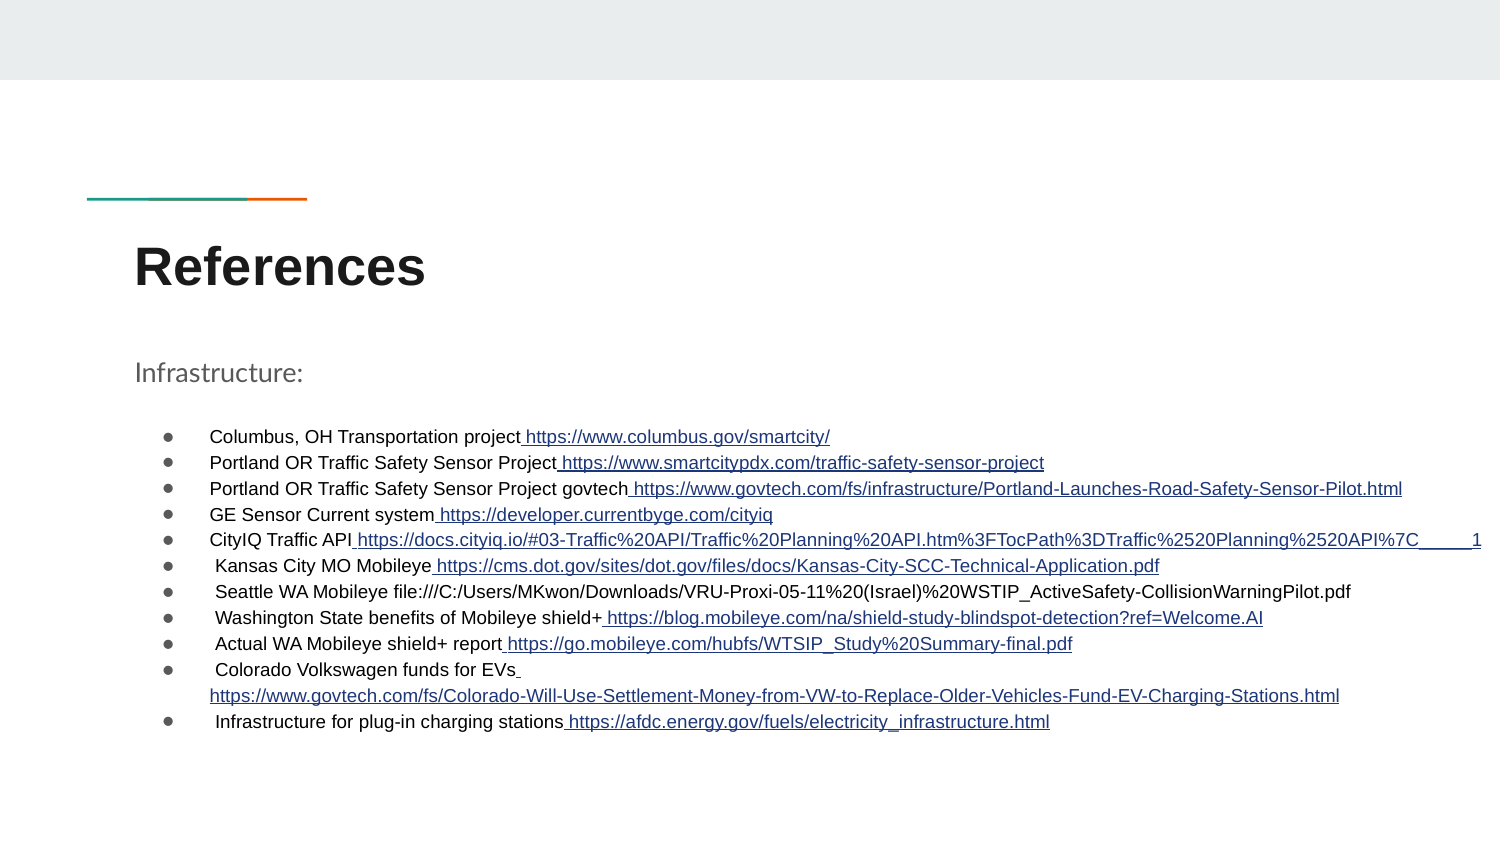

# References
Infrastructure:
Columbus, OH Transportation project https://www.columbus.gov/smartcity/
Portland OR Traffic Safety Sensor Project https://www.smartcitypdx.com/traffic-safety-sensor-project
Portland OR Traffic Safety Sensor Project govtech https://www.govtech.com/fs/infrastructure/Portland-Launches-Road-Safety-Sensor-Pilot.html
GE Sensor Current system https://developer.currentbyge.com/cityiq
CityIQ Traffic API https://docs.cityiq.io/#03-Traffic%20API/Traffic%20Planning%20API.htm%3FTocPath%3DTraffic%2520Planning%2520API%7C_____1
 Kansas City MO Mobileye https://cms.dot.gov/sites/dot.gov/files/docs/Kansas-City-SCC-Technical-Application.pdf
 Seattle WA Mobileye file:///C:/Users/MKwon/Downloads/VRU-Proxi-05-11%20(Israel)%20WSTIP_ActiveSafety-CollisionWarningPilot.pdf
 Washington State benefits of Mobileye shield+ https://blog.mobileye.com/na/shield-study-blindspot-detection?ref=Welcome.AI
 Actual WA Mobileye shield+ report https://go.mobileye.com/hubfs/WTSIP_Study%20Summary-final.pdf
 Colorado Volkswagen funds for EVs https://www.govtech.com/fs/Colorado-Will-Use-Settlement-Money-from-VW-to-Replace-Older-Vehicles-Fund-EV-Charging-Stations.html
 Infrastructure for plug-in charging stations https://afdc.energy.gov/fuels/electricity_infrastructure.html